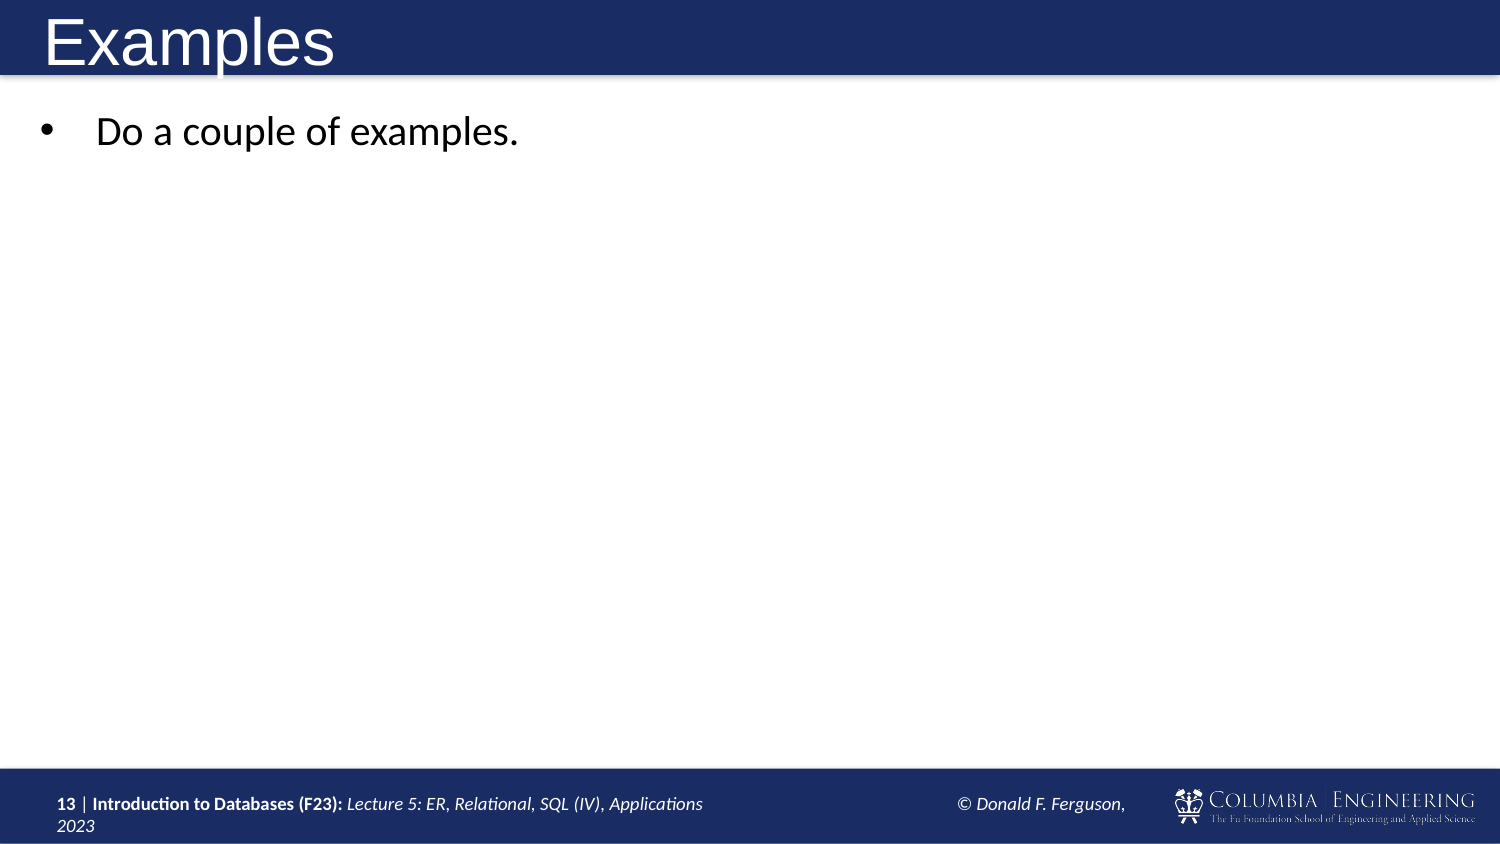

# Examples
Do a couple of examples.